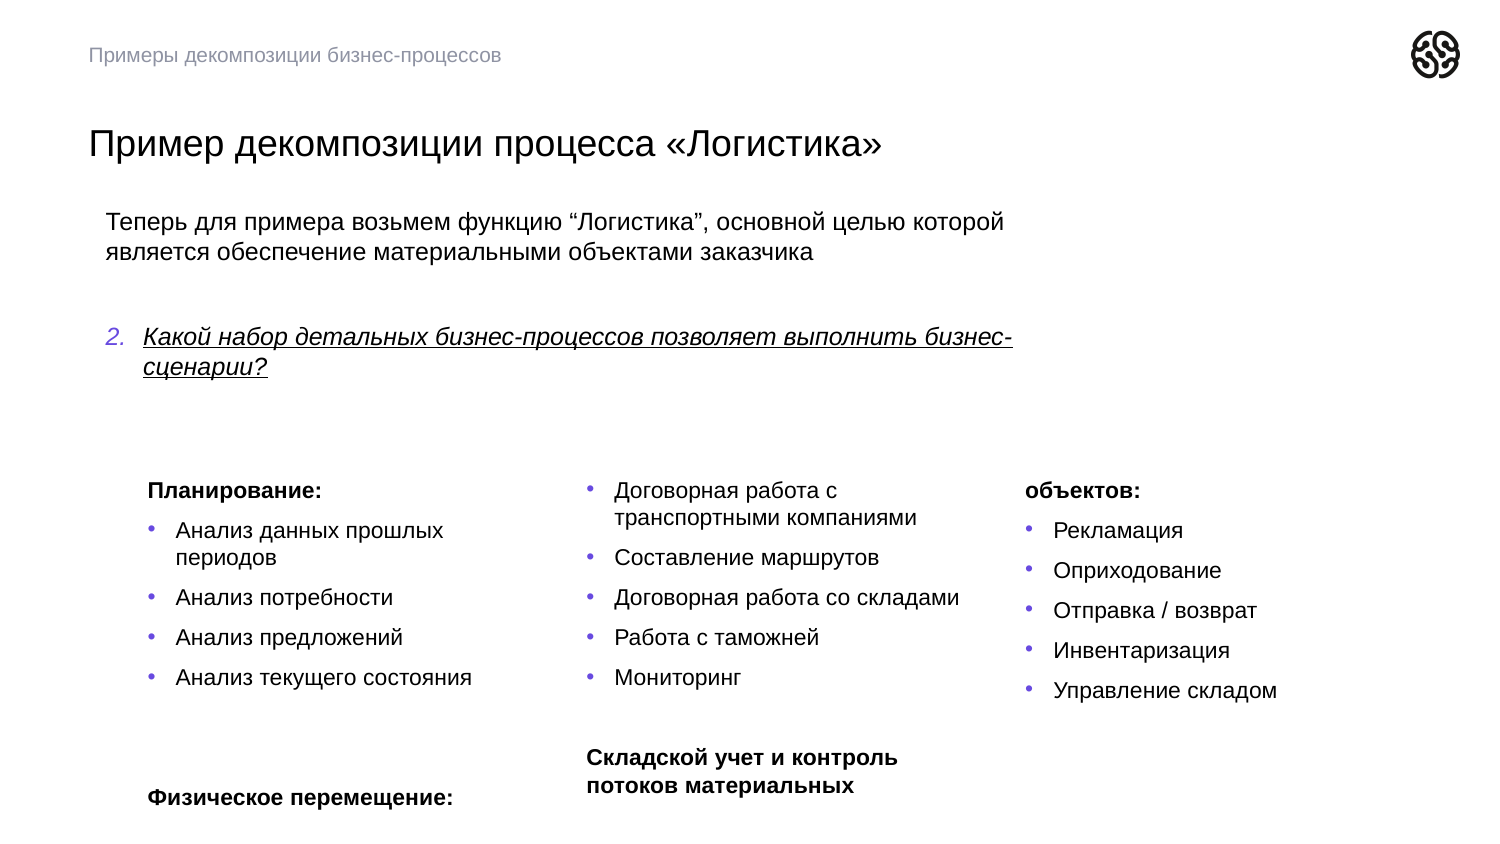

Примеры декомпозиции бизнес-процессов
# Пример декомпозиции процесса «Логистика»
Теперь для примера возьмем функцию “Логистика”, основной целью которой является обеспечение материальными объектами заказчика

Какой набор детальных бизнес-процессов позволяет выполнить бизнес-сценарии?
Планирование:
Анализ данных прошлых периодов
Анализ потребности
Анализ предложений
Анализ текущего состояния

Физическое перемещение:
Договорная работа с транспортными компаниями
Составление маршрутов
Договорная работа со складами
Работа с таможней
Мониторинг

Складской учет и контроль потоков материальных объектов:
Рекламация
Оприходование
Отправка / возврат
Инвентаризация
Управление складом